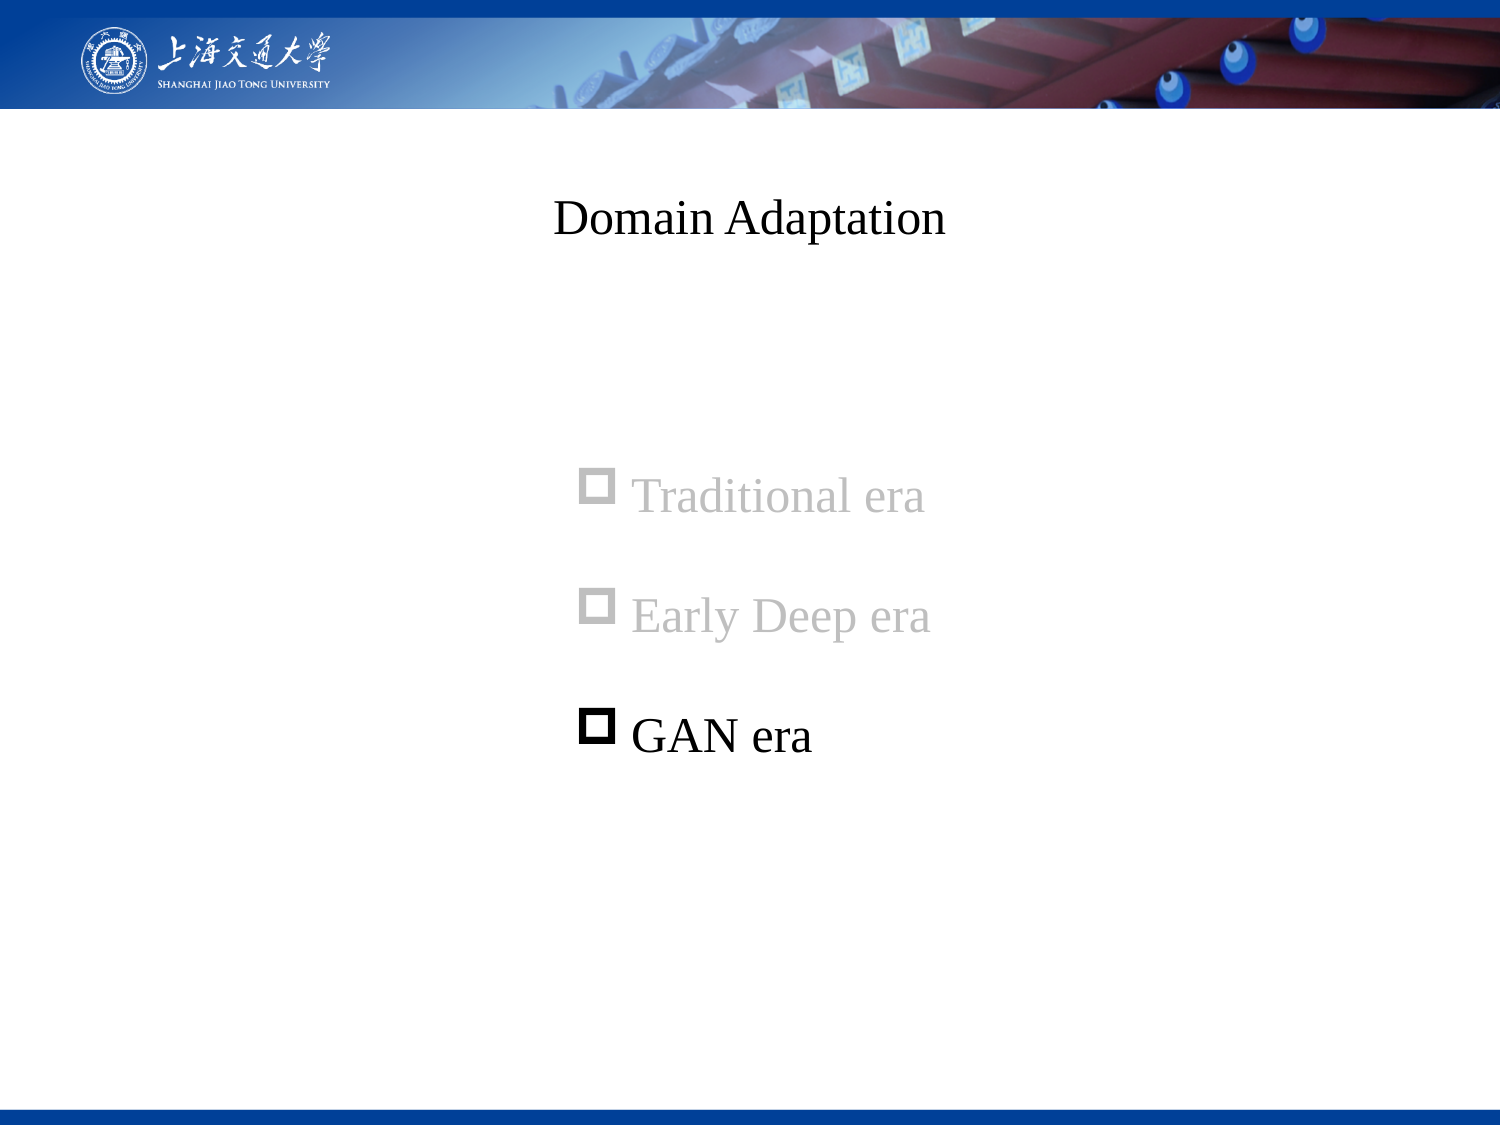

Domain Adaptation
Traditional era

Early Deep era

GAN era